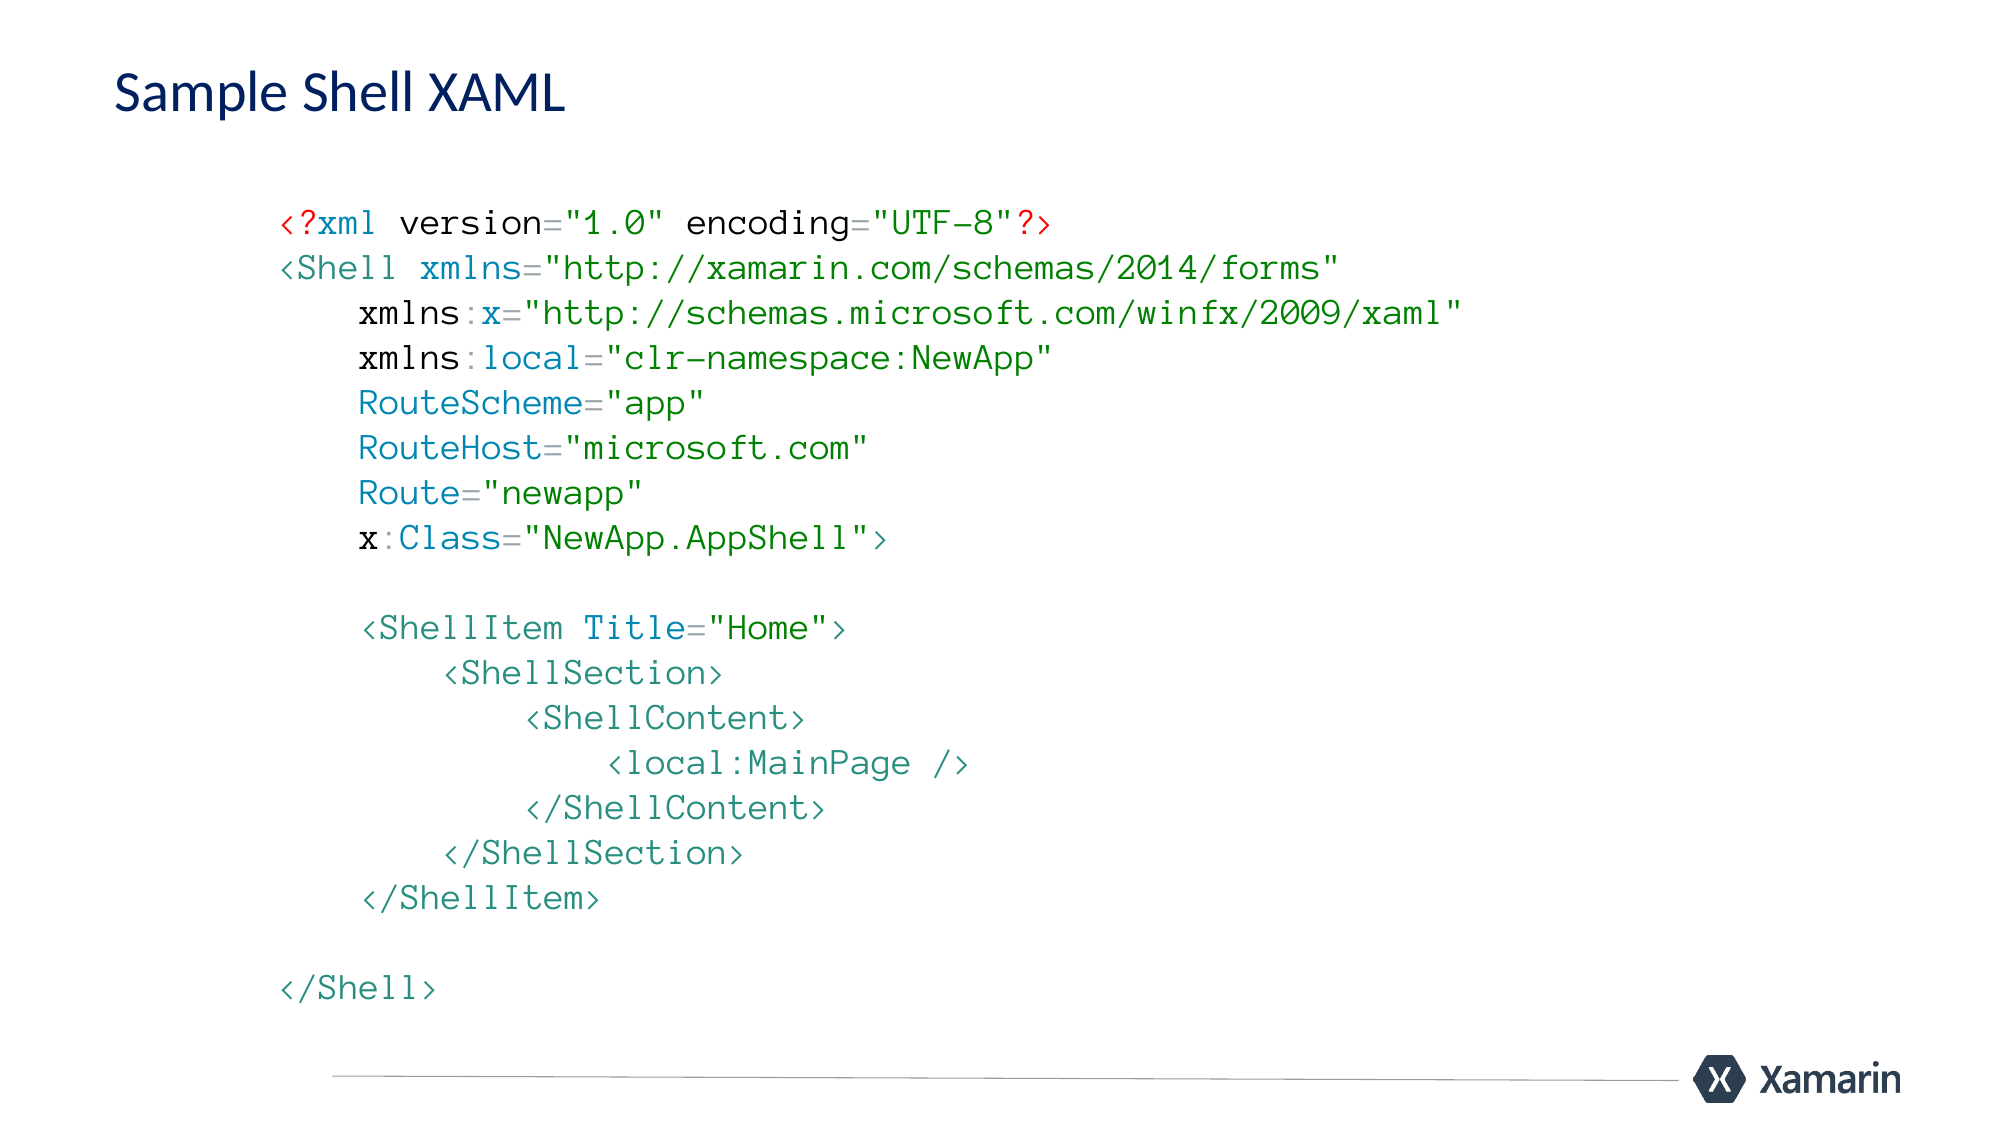

# Sample Shell XAML
<?xml version="1.0" encoding="UTF-8"?>
<Shell xmlns="http://xamarin.com/schemas/2014/forms"
    xmlns:x="http://schemas.microsoft.com/winfx/2009/xaml"
    xmlns:local="clr-namespace:NewApp"
    RouteScheme="app"
    RouteHost="microsoft.com"
    Route="newapp"
    x:Class="NewApp.AppShell">

    <ShellItem Title="Home">
        <ShellSection>
            <ShellContent>
                <local:MainPage />
            </ShellContent>
        </ShellSection>
    </ShellItem>

</Shell>